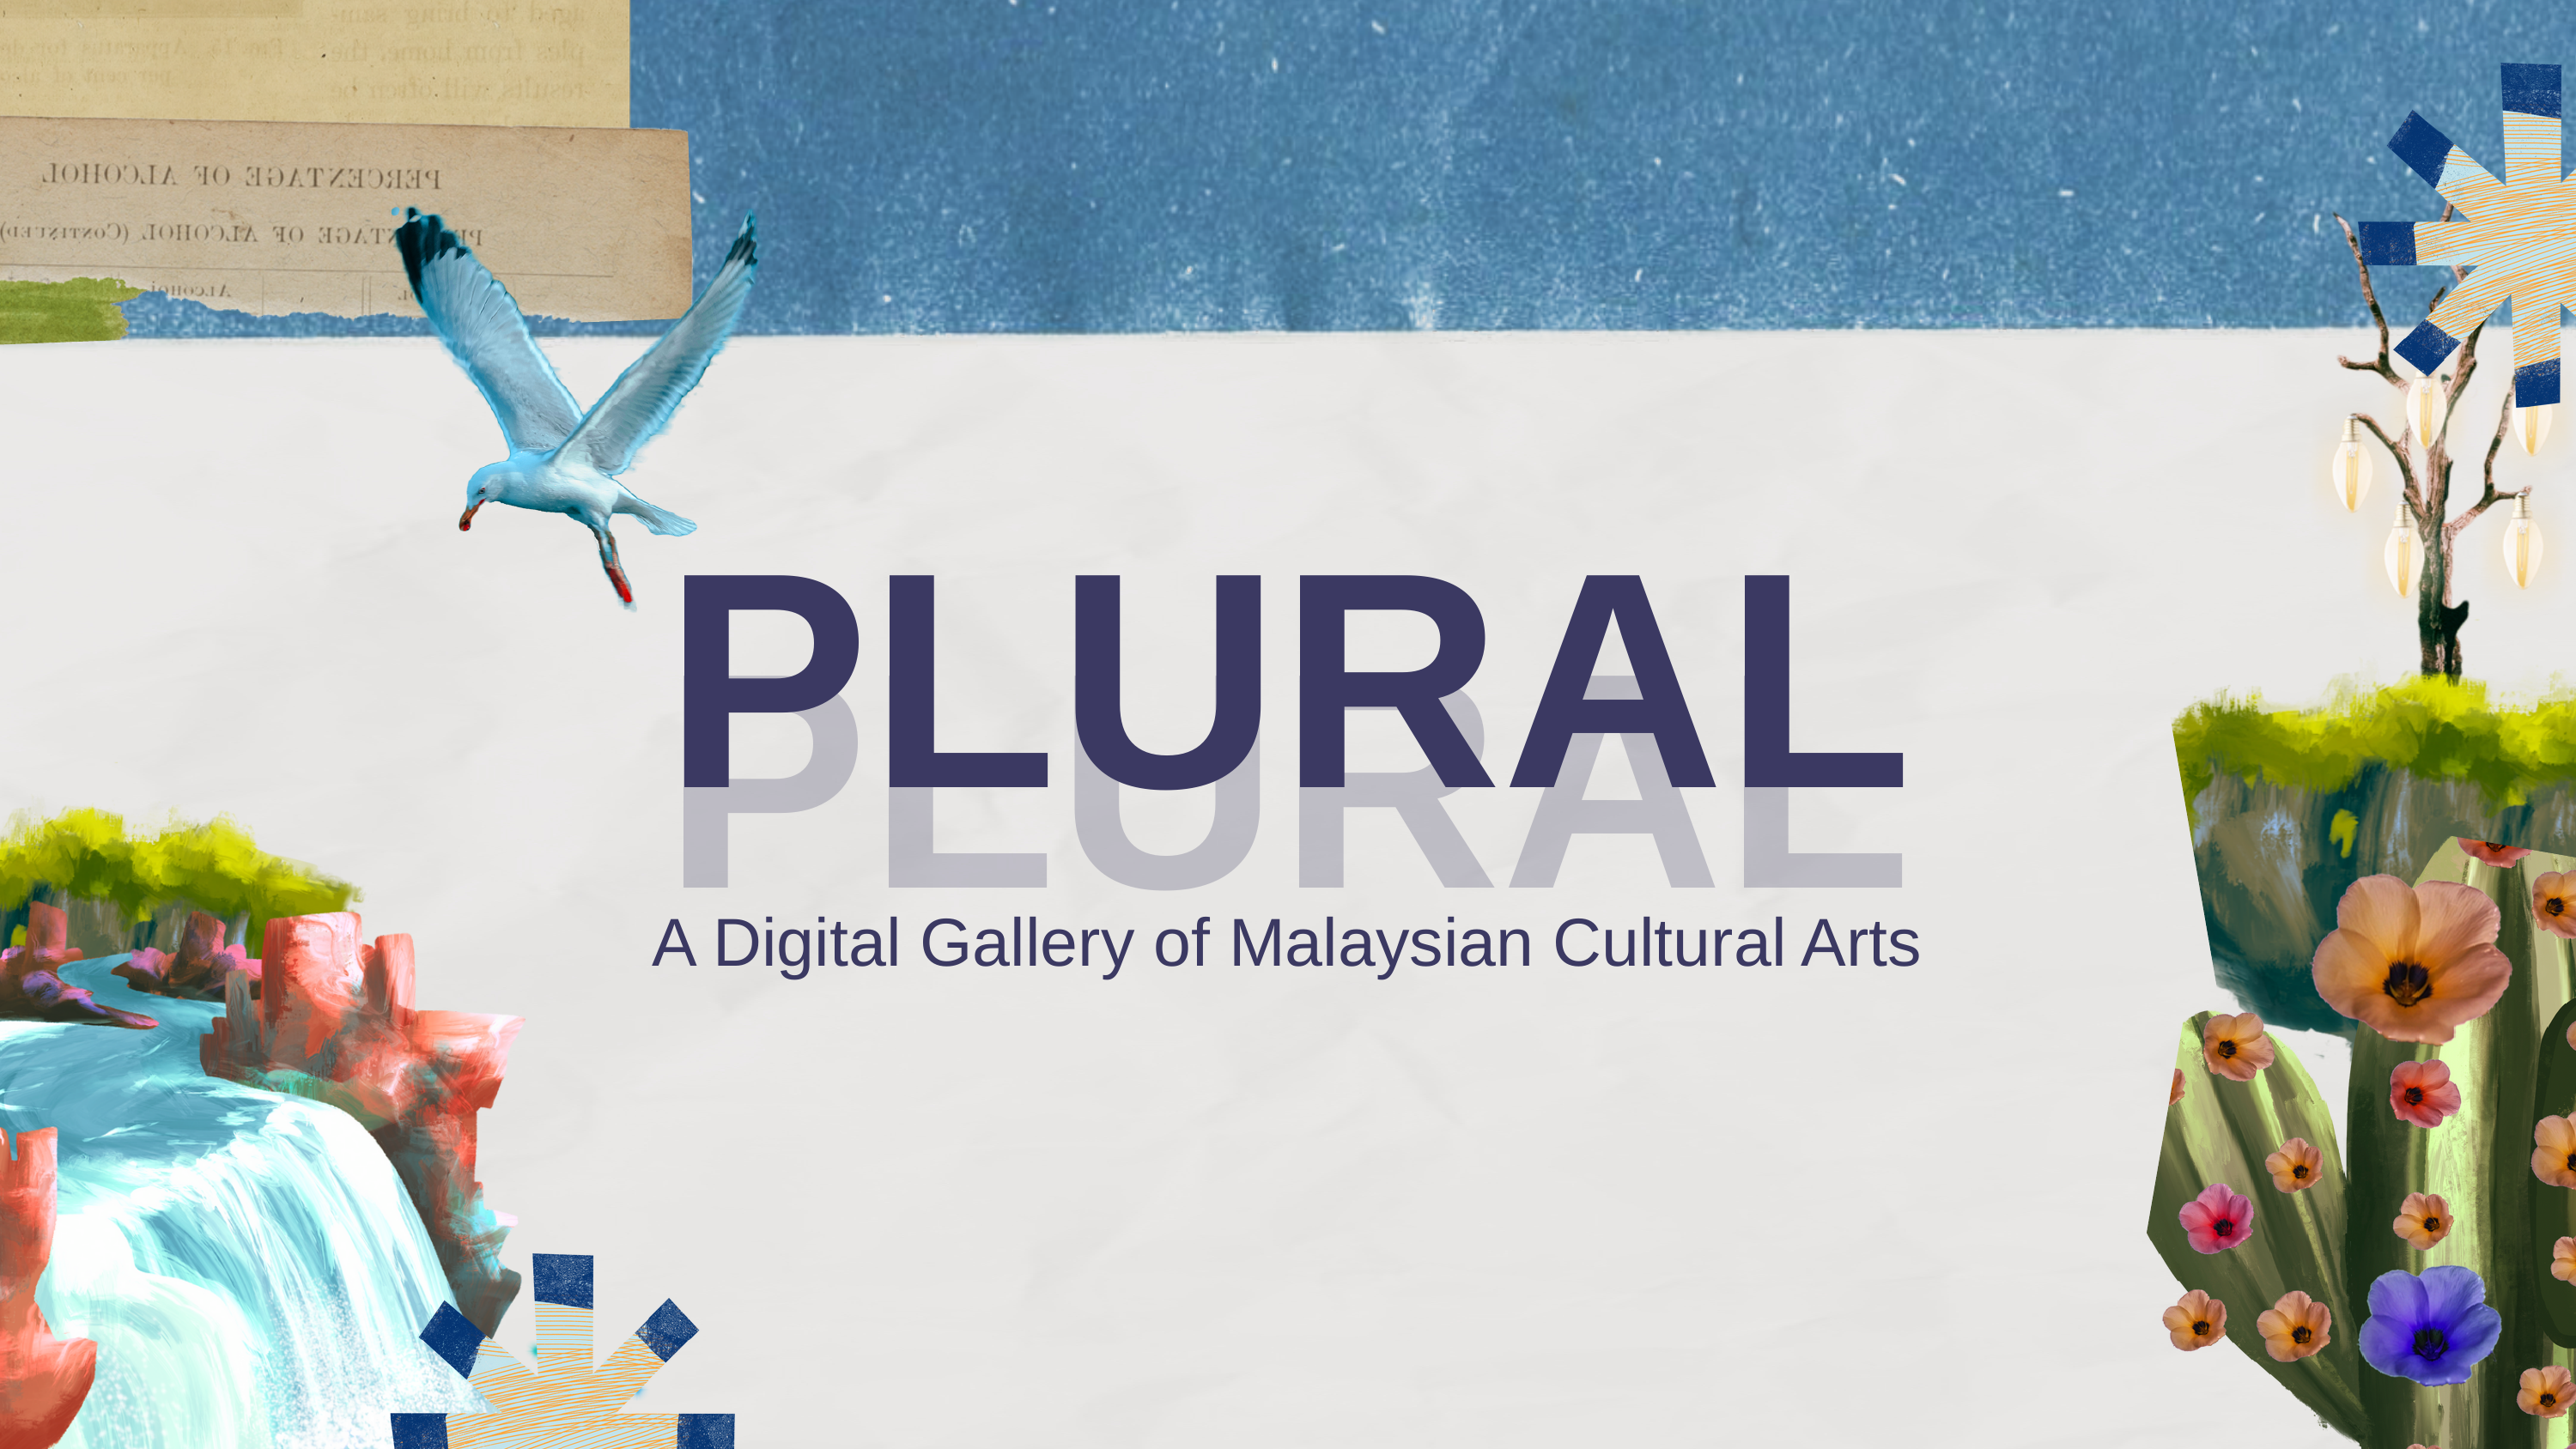

PLURAL
PLURAL

A Digital Gallery of Malaysian Cultural Arts